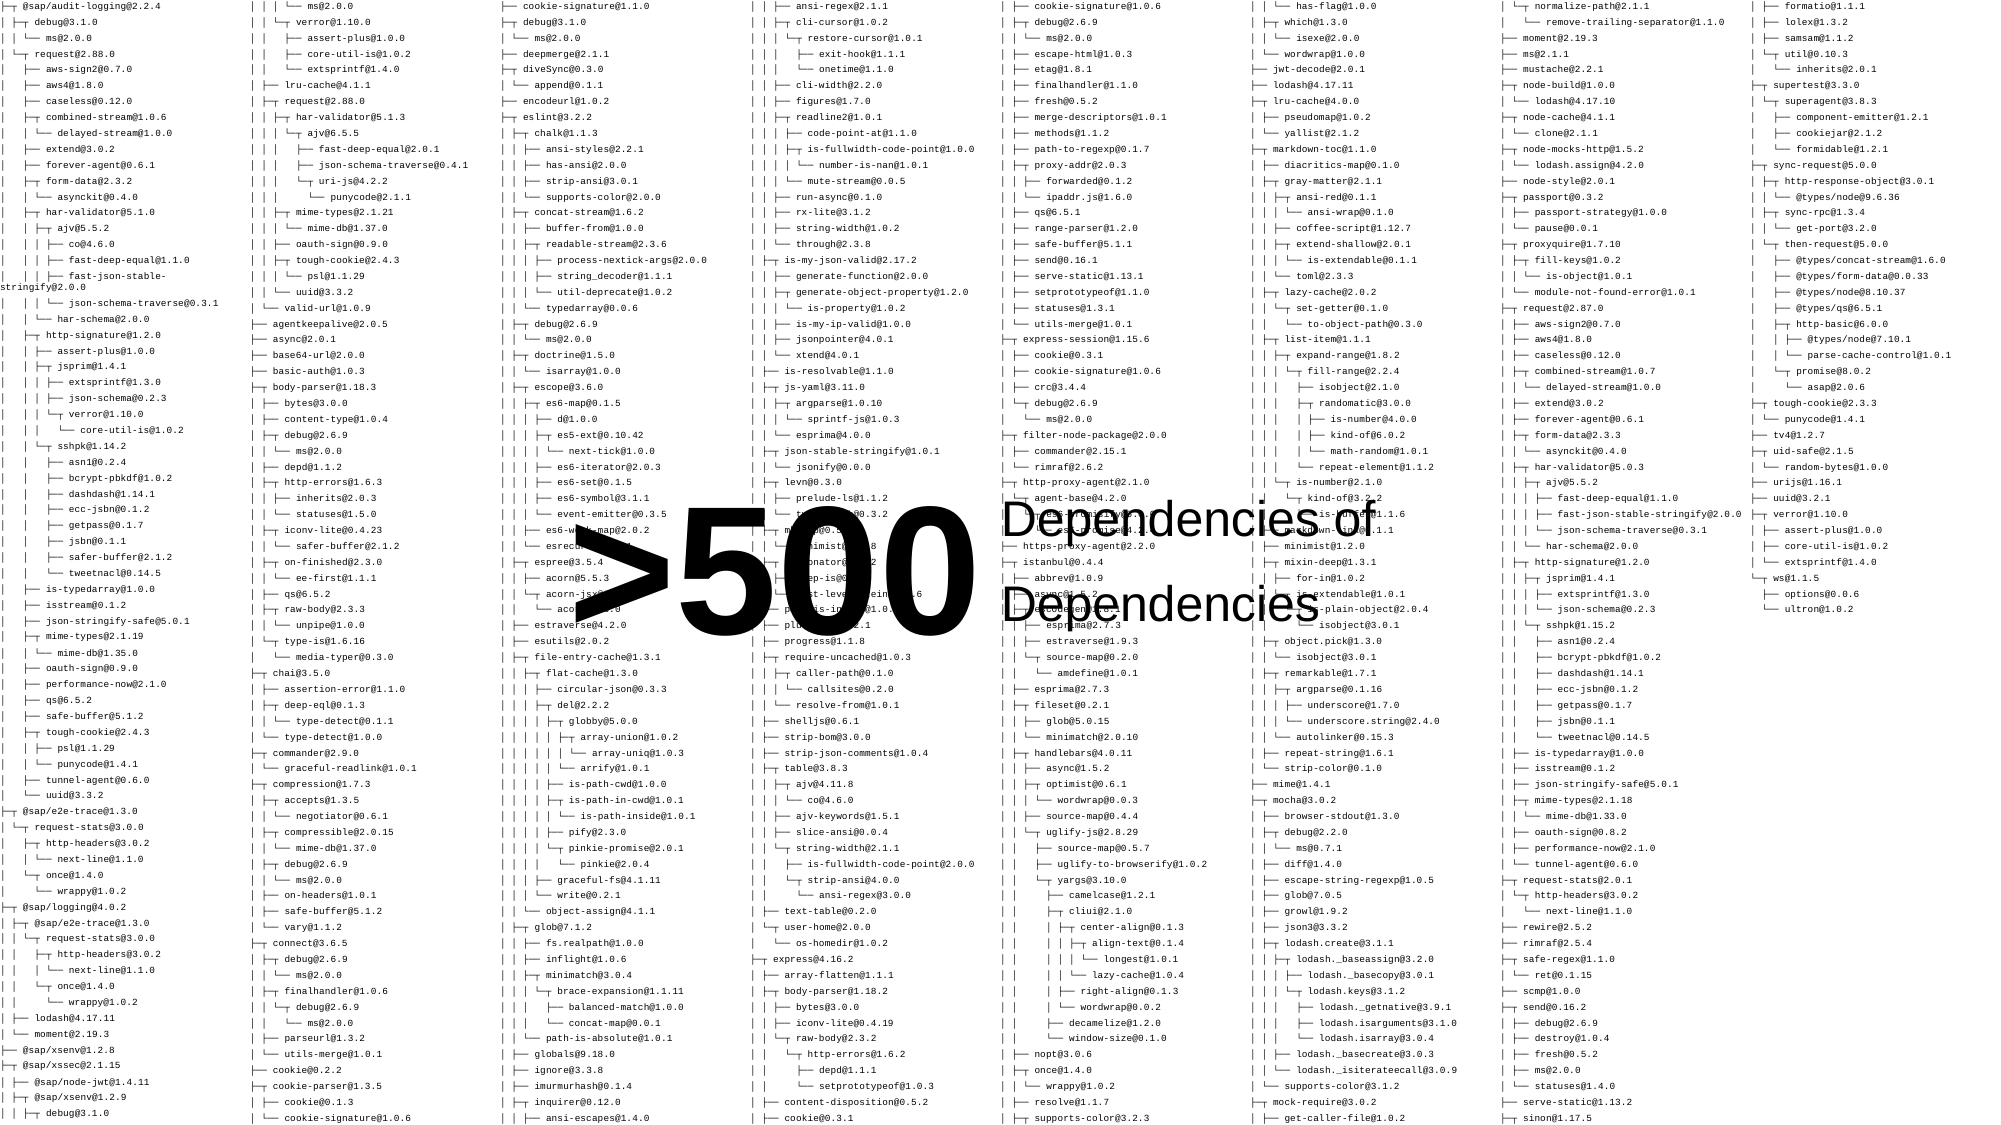

├─┬ @sap/audit-logging@2.2.4
│ ├─┬ debug@3.1.0
│ │ └── ms@2.0.0
│ └─┬ request@2.88.0
│   ├── aws-sign2@0.7.0
│   ├── aws4@1.8.0
│   ├── caseless@0.12.0
│   ├─┬ combined-stream@1.0.6
│   │ └── delayed-stream@1.0.0
│   ├── extend@3.0.2
│   ├── forever-agent@0.6.1
│   ├─┬ form-data@2.3.2
│   │ └── asynckit@0.4.0
│   ├─┬ har-validator@5.1.0
│   │ ├─┬ ajv@5.5.2
│   │ │ ├── co@4.6.0
│   │ │ ├── fast-deep-equal@1.1.0
│   │ │ ├── fast-json-stable-stringify@2.0.0
│   │ │ └── json-schema-traverse@0.3.1
│   │ └── har-schema@2.0.0
│   ├─┬ http-signature@1.2.0
│   │ ├── assert-plus@1.0.0
│   │ ├─┬ jsprim@1.4.1
│   │ │ ├── extsprintf@1.3.0
│   │ │ ├── json-schema@0.2.3
│   │ │ └─┬ verror@1.10.0
│   │ │   └── core-util-is@1.0.2
│   │ └─┬ sshpk@1.14.2
│   │   ├── asn1@0.2.4
│   │   ├── bcrypt-pbkdf@1.0.2
│   │   ├── dashdash@1.14.1
│   │   ├── ecc-jsbn@0.1.2
│   │   ├── getpass@0.1.7
│   │   ├── jsbn@0.1.1
│   │   ├── safer-buffer@2.1.2
│   │   └── tweetnacl@0.14.5
│   ├── is-typedarray@1.0.0
│   ├── isstream@0.1.2
│   ├── json-stringify-safe@5.0.1
│   ├─┬ mime-types@2.1.19
│   │ └── mime-db@1.35.0
│   ├── oauth-sign@0.9.0
│   ├── performance-now@2.1.0
│   ├── qs@6.5.2
│   ├── safe-buffer@5.1.2
│   ├─┬ tough-cookie@2.4.3
│   │ ├── psl@1.1.29
│   │ └── punycode@1.4.1
│   ├── tunnel-agent@0.6.0
│   └── uuid@3.3.2
├─┬ @sap/e2e-trace@1.3.0
│ └─┬ request-stats@3.0.0
│   ├─┬ http-headers@3.0.2
│   │ └── next-line@1.1.0
│   └─┬ once@1.4.0
│     └── wrappy@1.0.2
├─┬ @sap/logging@4.0.2
│ ├─┬ @sap/e2e-trace@1.3.0
│ │ └─┬ request-stats@3.0.0
│ │   ├─┬ http-headers@3.0.2
│ │   │ └── next-line@1.1.0
│ │   └─┬ once@1.4.0
│ │     └── wrappy@1.0.2
│ ├── lodash@4.17.11
│ └── moment@2.19.3
├── @sap/xsenv@1.2.8
├─┬ @sap/xssec@2.1.15
│ ├── @sap/node-jwt@1.4.11
│ ├─┬ @sap/xsenv@1.2.9
│ │ ├─┬ debug@3.1.0
│ │ │ └── ms@2.0.0
│ │ └─┬ verror@1.10.0
│ │   ├── assert-plus@1.0.0
│ │   ├── core-util-is@1.0.2
│ │   └── extsprintf@1.4.0
│ ├── lru-cache@4.1.1
│ ├─┬ request@2.88.0
│ │ ├─┬ har-validator@5.1.3
│ │ │ └─┬ ajv@6.5.5
│ │ │   ├── fast-deep-equal@2.0.1
│ │ │   ├── json-schema-traverse@0.4.1
│ │ │   └─┬ uri-js@4.2.2
│ │ │     └── punycode@2.1.1
│ │ ├─┬ mime-types@2.1.21
│ │ │ └── mime-db@1.37.0
│ │ ├── oauth-sign@0.9.0
│ │ ├─┬ tough-cookie@2.4.3
│ │ │ └── psl@1.1.29
│ │ └── uuid@3.3.2
│ └── valid-url@1.0.9
├── agentkeepalive@2.0.5
├── async@2.0.1
├── base64-url@2.0.0
├── basic-auth@1.0.3
├─┬ body-parser@1.18.3
│ ├── bytes@3.0.0
│ ├── content-type@1.0.4
│ ├─┬ debug@2.6.9
│ │ └── ms@2.0.0
│ ├── depd@1.1.2
│ ├─┬ http-errors@1.6.3
│ │ ├── inherits@2.0.3
│ │ └── statuses@1.5.0
│ ├─┬ iconv-lite@0.4.23
│ │ └── safer-buffer@2.1.2
│ ├─┬ on-finished@2.3.0
│ │ └── ee-first@1.1.1
│ ├── qs@6.5.2
│ ├─┬ raw-body@2.3.3
│ │ └── unpipe@1.0.0
│ └─┬ type-is@1.6.16
│   └── media-typer@0.3.0
├─┬ chai@3.5.0
│ ├── assertion-error@1.1.0
│ ├─┬ deep-eql@0.1.3
│ │ └── type-detect@0.1.1
│ └── type-detect@1.0.0
├─┬ commander@2.9.0
│ └── graceful-readlink@1.0.1
├─┬ compression@1.7.3
│ ├─┬ accepts@1.3.5
│ │ └── negotiator@0.6.1
│ ├─┬ compressible@2.0.15
│ │ └── mime-db@1.37.0
│ ├─┬ debug@2.6.9
│ │ └── ms@2.0.0
│ ├── on-headers@1.0.1
│ ├── safe-buffer@5.1.2
│ └── vary@1.1.2
├─┬ connect@3.6.5
│ ├─┬ debug@2.6.9
│ │ └── ms@2.0.0
│ ├─┬ finalhandler@1.0.6
│ │ └─┬ debug@2.6.9
│ │   └── ms@2.0.0
│ ├── parseurl@1.3.2
│ └── utils-merge@1.0.1
├── cookie@0.2.2
├─┬ cookie-parser@1.3.5
│ ├── cookie@0.1.3
│ └── cookie-signature@1.0.6
├── cookie-signature@1.1.0
├─┬ debug@3.1.0
│ └── ms@2.0.0
├── deepmerge@2.1.1
├─┬ diveSync@0.3.0
│ └── append@0.1.1
├── encodeurl@1.0.2
├─┬ eslint@3.2.2
│ ├─┬ chalk@1.1.3
│ │ ├── ansi-styles@2.2.1
│ │ ├── has-ansi@2.0.0
│ │ ├── strip-ansi@3.0.1
│ │ └── supports-color@2.0.0
│ ├─┬ concat-stream@1.6.2
│ │ ├── buffer-from@1.0.0
│ │ ├─┬ readable-stream@2.3.6
│ │ │ ├── process-nextick-args@2.0.0
│ │ │ ├── string_decoder@1.1.1
│ │ │ └── util-deprecate@1.0.2
│ │ └── typedarray@0.0.6
│ ├─┬ debug@2.6.9
│ │ └── ms@2.0.0
│ ├─┬ doctrine@1.5.0
│ │ └── isarray@1.0.0
│ ├─┬ escope@3.6.0
│ │ ├─┬ es6-map@0.1.5
│ │ │ ├── d@1.0.0
│ │ │ ├─┬ es5-ext@0.10.42
│ │ │ │ └── next-tick@1.0.0
│ │ │ ├── es6-iterator@2.0.3
│ │ │ ├── es6-set@0.1.5
│ │ │ ├── es6-symbol@3.1.1
│ │ │ └── event-emitter@0.3.5
│ │ ├── es6-weak-map@2.0.2
│ │ └── esrecurse@4.2.1
│ ├─┬ espree@3.5.4
│ │ ├── acorn@5.5.3
│ │ └─┬ acorn-jsx@3.0.1
│ │   └── acorn@3.3.0
│ ├── estraverse@4.2.0
│ ├── esutils@2.0.2
│ ├─┬ file-entry-cache@1.3.1
│ │ ├─┬ flat-cache@1.3.0
│ │ │ ├── circular-json@0.3.3
│ │ │ ├─┬ del@2.2.2
│ │ │ │ ├─┬ globby@5.0.0
│ │ │ │ │ ├─┬ array-union@1.0.2
│ │ │ │ │ │ └── array-uniq@1.0.3
│ │ │ │ │ └── arrify@1.0.1
│ │ │ │ ├── is-path-cwd@1.0.0
│ │ │ │ ├─┬ is-path-in-cwd@1.0.1
│ │ │ │ │ └── is-path-inside@1.0.1
│ │ │ │ ├── pify@2.3.0
│ │ │ │ └─┬ pinkie-promise@2.0.1
│ │ │ │   └── pinkie@2.0.4
│ │ │ ├── graceful-fs@4.1.11
│ │ │ └── write@0.2.1
│ │ └── object-assign@4.1.1
│ ├─┬ glob@7.1.2
│ │ ├── fs.realpath@1.0.0
│ │ ├── inflight@1.0.6
│ │ ├─┬ minimatch@3.0.4
│ │ │ └─┬ brace-expansion@1.1.11
│ │ │   ├── balanced-match@1.0.0
│ │ │   └── concat-map@0.0.1
│ │ └── path-is-absolute@1.0.1
│ ├── globals@9.18.0
│ ├── ignore@3.3.8
│ ├── imurmurhash@0.1.4
│ ├─┬ inquirer@0.12.0
│ │ ├── ansi-escapes@1.4.0
│ │ ├── ansi-regex@2.1.1
│ │ ├─┬ cli-cursor@1.0.2
│ │ │ └─┬ restore-cursor@1.0.1
│ │ │   ├── exit-hook@1.1.1
│ │ │   └── onetime@1.1.0
│ │ ├── cli-width@2.2.0
│ │ ├── figures@1.7.0
│ │ ├─┬ readline2@1.0.1
│ │ │ ├── code-point-at@1.1.0
│ │ │ ├─┬ is-fullwidth-code-point@1.0.0
│ │ │ │ └── number-is-nan@1.0.1
│ │ │ └── mute-stream@0.0.5
│ │ ├── run-async@0.1.0
│ │ ├── rx-lite@3.1.2
│ │ ├── string-width@1.0.2
│ │ └── through@2.3.8
│ ├─┬ is-my-json-valid@2.17.2
│ │ ├── generate-function@2.0.0
│ │ ├─┬ generate-object-property@1.2.0
│ │ │ └── is-property@1.0.2
│ │ ├── is-my-ip-valid@1.0.0
│ │ ├── jsonpointer@4.0.1
│ │ └── xtend@4.0.1
│ ├── is-resolvable@1.1.0
│ ├─┬ js-yaml@3.11.0
│ │ ├─┬ argparse@1.0.10
│ │ │ └── sprintf-js@1.0.3
│ │ └── esprima@4.0.0
│ ├─┬ json-stable-stringify@1.0.1
│ │ └── jsonify@0.0.0
│ ├─┬ levn@0.3.0
│ │ ├── prelude-ls@1.1.2
│ │ └── type-check@0.3.2
│ ├─┬ mkdirp@0.5.1
│ │ └── minimist@0.0.8
│ ├─┬ optionator@0.8.2
│ │ ├── deep-is@0.1.3
│ │ └── fast-levenshtein@2.0.6
│ ├── path-is-inside@1.0.2
│ ├── pluralize@1.2.1
│ ├── progress@1.1.8
│ ├─┬ require-uncached@1.0.3
│ │ ├─┬ caller-path@0.1.0
│ │ │ └── callsites@0.2.0
│ │ └── resolve-from@1.0.1
│ ├── shelljs@0.6.1
│ ├── strip-bom@3.0.0
│ ├── strip-json-comments@1.0.4
│ ├─┬ table@3.8.3
│ │ ├─┬ ajv@4.11.8
│ │ │ └── co@4.6.0
│ │ ├── ajv-keywords@1.5.1
│ │ ├── slice-ansi@0.0.4
│ │ └─┬ string-width@2.1.1
│ │   ├── is-fullwidth-code-point@2.0.0
│ │   └─┬ strip-ansi@4.0.0
│ │     └── ansi-regex@3.0.0
│ ├── text-table@0.2.0
│ └─┬ user-home@2.0.0
│   └── os-homedir@1.0.2
├─┬ express@4.16.2
│ ├── array-flatten@1.1.1
│ ├─┬ body-parser@1.18.2
│ │ ├── bytes@3.0.0
│ │ ├── iconv-lite@0.4.19
│ │ └─┬ raw-body@2.3.2
│ │   └─┬ http-errors@1.6.2
│ │     ├── depd@1.1.1
│ │     └── setprototypeof@1.0.3
│ ├── content-disposition@0.5.2
│ ├── cookie@0.3.1
│ ├── cookie-signature@1.0.6
│ ├─┬ debug@2.6.9
│ │ └── ms@2.0.0
│ ├── escape-html@1.0.3
│ ├── etag@1.8.1
│ ├── finalhandler@1.1.0
│ ├── fresh@0.5.2
│ ├── merge-descriptors@1.0.1
│ ├── methods@1.1.2
│ ├── path-to-regexp@0.1.7
│ ├─┬ proxy-addr@2.0.3
│ │ ├── forwarded@0.1.2
│ │ └── ipaddr.js@1.6.0
│ ├── qs@6.5.1
│ ├── range-parser@1.2.0
│ ├── safe-buffer@5.1.1
│ ├── send@0.16.1
│ ├── serve-static@1.13.1
│ ├── setprototypeof@1.1.0
│ ├── statuses@1.3.1
│ └── utils-merge@1.0.1
├─┬ express-session@1.15.6
│ ├── cookie@0.3.1
│ ├── cookie-signature@1.0.6
│ ├── crc@3.4.4
│ └─┬ debug@2.6.9
│   └── ms@2.0.0
├─┬ filter-node-package@2.0.0
│ ├── commander@2.15.1
│ └── rimraf@2.6.2
├─┬ http-proxy-agent@2.1.0
│ └─┬ agent-base@4.2.0
│   └─┬ es6-promisify@5.0.0
│     └── es6-promise@4.2.4
├── https-proxy-agent@2.2.0
├─┬ istanbul@0.4.4
│ ├── abbrev@1.0.9
│ ├── async@1.5.2
│ ├─┬ escodegen@1.8.1
│ │ ├── esprima@2.7.3
│ │ ├── estraverse@1.9.3
│ │ └─┬ source-map@0.2.0
│ │   └── amdefine@1.0.1
│ ├── esprima@2.7.3
│ ├─┬ fileset@0.2.1
│ │ ├── glob@5.0.15
│ │ └── minimatch@2.0.10
│ ├─┬ handlebars@4.0.11
│ │ ├── async@1.5.2
│ │ ├─┬ optimist@0.6.1
│ │ │ └── wordwrap@0.0.3
│ │ ├── source-map@0.4.4
│ │ └─┬ uglify-js@2.8.29
│ │   ├── source-map@0.5.7
│ │   ├── uglify-to-browserify@1.0.2
│ │   └─┬ yargs@3.10.0
│ │     ├── camelcase@1.2.1
│ │     ├─┬ cliui@2.1.0
│ │     │ ├─┬ center-align@0.1.3
│ │     │ │ ├─┬ align-text@0.1.4
│ │     │ │ │ └── longest@1.0.1
│ │     │ │ └── lazy-cache@1.0.4
│ │     │ ├── right-align@0.1.3
│ │     │ └── wordwrap@0.0.2
│ │     ├── decamelize@1.2.0
│ │     └── window-size@0.1.0
│ ├── nopt@3.0.6
│ ├─┬ once@1.4.0
│ │ └── wrappy@1.0.2
│ ├── resolve@1.1.7
│ ├─┬ supports-color@3.2.3
│ │ └── has-flag@1.0.0
│ ├─┬ which@1.3.0
│ │ └── isexe@2.0.0
│ └── wordwrap@1.0.0
├── jwt-decode@2.0.1
├── lodash@4.17.11
├─┬ lru-cache@4.0.0
│ ├── pseudomap@1.0.2
│ └── yallist@2.1.2
├─┬ markdown-toc@1.1.0
│ ├── diacritics-map@0.1.0
│ ├─┬ gray-matter@2.1.1
│ │ ├─┬ ansi-red@0.1.1
│ │ │ └── ansi-wrap@0.1.0
│ │ ├── coffee-script@1.12.7
│ │ ├─┬ extend-shallow@2.0.1
│ │ │ └── is-extendable@0.1.1
│ │ └── toml@2.3.3
│ ├─┬ lazy-cache@2.0.2
│ │ └─┬ set-getter@0.1.0
│ │   └── to-object-path@0.3.0
│ ├─┬ list-item@1.1.1
│ │ ├─┬ expand-range@1.8.2
│ │ │ └─┬ fill-range@2.2.4
│ │ │   ├── isobject@2.1.0
│ │ │   ├─┬ randomatic@3.0.0
│ │ │   │ ├── is-number@4.0.0
│ │ │   │ ├── kind-of@6.0.2
│ │ │   │ └── math-random@1.0.1
│ │ │   └── repeat-element@1.1.2
│ │ └─┬ is-number@2.1.0
│ │   └─┬ kind-of@3.2.2
│ │     └── is-buffer@1.1.6
│ ├── markdown-link@0.1.1
│ ├── minimist@1.2.0
│ ├─┬ mixin-deep@1.3.1
│ │ ├── for-in@1.0.2
│ │ └─┬ is-extendable@1.0.1
│ │   └─┬ is-plain-object@2.0.4
│ │     └── isobject@3.0.1
│ ├─┬ object.pick@1.3.0
│ │ └── isobject@3.0.1
│ ├─┬ remarkable@1.7.1
│ │ ├─┬ argparse@0.1.16
│ │ │ ├── underscore@1.7.0
│ │ │ └── underscore.string@2.4.0
│ │ └── autolinker@0.15.3
│ ├── repeat-string@1.6.1
│ └── strip-color@0.1.0
├── mime@1.4.1
├─┬ mocha@3.0.2
│ ├── browser-stdout@1.3.0
│ ├─┬ debug@2.2.0
│ │ └── ms@0.7.1
│ ├── diff@1.4.0
│ ├── escape-string-regexp@1.0.5
│ ├── glob@7.0.5
│ ├── growl@1.9.2
│ ├── json3@3.3.2
│ ├─┬ lodash.create@3.1.1
│ │ ├─┬ lodash._baseassign@3.2.0
│ │ │ ├── lodash._basecopy@3.0.1
│ │ │ └─┬ lodash.keys@3.1.2
│ │ │   ├── lodash._getnative@3.9.1
│ │ │   ├── lodash.isarguments@3.1.0
│ │ │   └── lodash.isarray@3.0.4
│ │ ├── lodash._basecreate@3.0.3
│ │ └── lodash._isiterateecall@3.0.9
│ └── supports-color@3.1.2
├─┬ mock-require@3.0.2
│ ├── get-caller-file@1.0.2
│ └─┬ normalize-path@2.1.1
│   └── remove-trailing-separator@1.1.0
├── moment@2.19.3
├── ms@2.1.1
├── mustache@2.2.1
├─┬ node-build@1.0.0
│ └── lodash@4.17.10
├─┬ node-cache@4.1.1
│ └── clone@2.1.1
├─┬ node-mocks-http@1.5.2
│ └── lodash.assign@4.2.0
├── node-style@2.0.1
├─┬ passport@0.3.2
│ ├── passport-strategy@1.0.0
│ └── pause@0.0.1
├─┬ proxyquire@1.7.10
│ ├─┬ fill-keys@1.0.2
│ │ └── is-object@1.0.1
│ └── module-not-found-error@1.0.1
├─┬ request@2.87.0
│ ├── aws-sign2@0.7.0
│ ├── aws4@1.8.0
│ ├── caseless@0.12.0
│ ├─┬ combined-stream@1.0.7
│ │ └── delayed-stream@1.0.0
│ ├── extend@3.0.2
│ ├── forever-agent@0.6.1
│ ├─┬ form-data@2.3.3
│ │ └── asynckit@0.4.0
│ ├─┬ har-validator@5.0.3
│ │ ├─┬ ajv@5.5.2
│ │ │ ├── fast-deep-equal@1.1.0
│ │ │ ├── fast-json-stable-stringify@2.0.0
│ │ │ └── json-schema-traverse@0.3.1
│ │ └── har-schema@2.0.0
│ ├─┬ http-signature@1.2.0
│ │ ├─┬ jsprim@1.4.1
│ │ │ ├── extsprintf@1.3.0
│ │ │ └── json-schema@0.2.3
│ │ └─┬ sshpk@1.15.2
│ │   ├── asn1@0.2.4
│ │   ├── bcrypt-pbkdf@1.0.2
│ │   ├── dashdash@1.14.1
│ │   ├── ecc-jsbn@0.1.2
│ │   ├── getpass@0.1.7
│ │   ├── jsbn@0.1.1
│ │   └── tweetnacl@0.14.5
│ ├── is-typedarray@1.0.0
│ ├── isstream@0.1.2
│ ├── json-stringify-safe@5.0.1
│ ├─┬ mime-types@2.1.18
│ │ └── mime-db@1.33.0
│ ├── oauth-sign@0.8.2
│ ├── performance-now@2.1.0
│ └── tunnel-agent@0.6.0
├─┬ request-stats@2.0.1
│ └─┬ http-headers@3.0.2
│   └── next-line@1.1.0
├── rewire@2.5.2
├── rimraf@2.5.4
├─┬ safe-regex@1.1.0
│ └── ret@0.1.15
├── scmp@1.0.0
├─┬ send@0.16.2
│ ├── debug@2.6.9
│ ├── destroy@1.0.4
│ ├── fresh@0.5.2
│ ├── ms@2.0.0
│ └── statuses@1.4.0
├── serve-static@1.13.2
├─┬ sinon@1.17.5
│ ├── formatio@1.1.1
│ ├── lolex@1.3.2
│ ├── samsam@1.1.2
│ └─┬ util@0.10.3
│   └── inherits@2.0.1
├─┬ supertest@3.3.0
│ └─┬ superagent@3.8.3
│   ├── component-emitter@1.2.1
│   ├── cookiejar@2.1.2
│   └── formidable@1.2.1
├─┬ sync-request@5.0.0
│ ├─┬ http-response-object@3.0.1
│ │ └── @types/node@9.6.36
│ ├─┬ sync-rpc@1.3.4
│ │ └── get-port@3.2.0
│ └─┬ then-request@5.0.0
│   ├── @types/concat-stream@1.6.0
│   ├── @types/form-data@0.0.33
│   ├── @types/node@8.10.37
│   ├── @types/qs@6.5.1
│   ├─┬ http-basic@6.0.0
│   │ ├── @types/node@7.10.1
│   │ └── parse-cache-control@1.0.1
│   └─┬ promise@8.0.2
│     └── asap@2.0.6
├─┬ tough-cookie@2.3.3
│ └── punycode@1.4.1
├── tv4@1.2.7
├─┬ uid-safe@2.1.5
│ └── random-bytes@1.0.0
├── urijs@1.16.1
├── uuid@3.2.1
├─┬ verror@1.10.0
│ ├── assert-plus@1.0.0
│ ├── core-util-is@1.0.2
│ └── extsprintf@1.4.0
└─┬ ws@1.1.5
  ├── options@0.0.6
  └── ultron@1.0.2
>500
Dependencies of
Dependencies